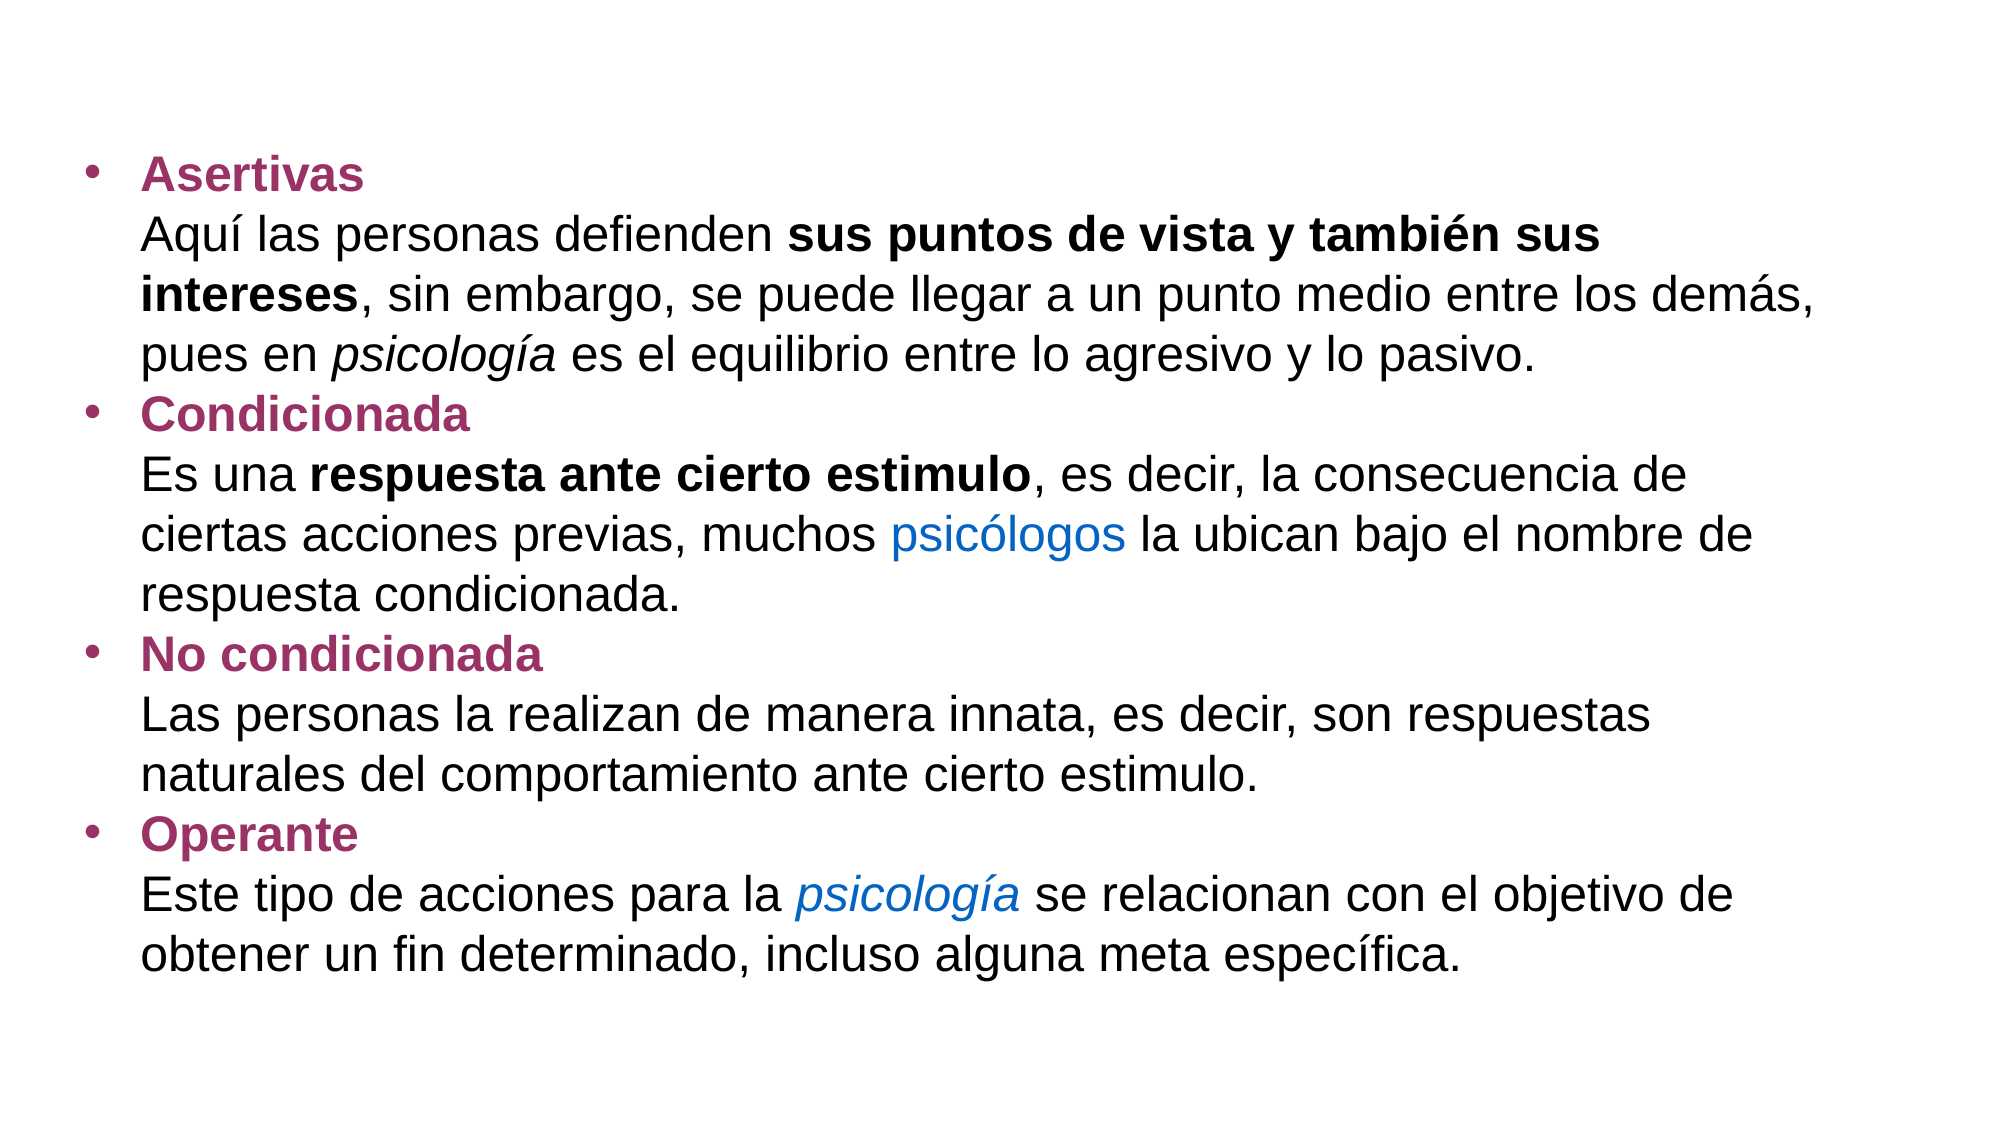

Asertivas
Aquí las personas defienden sus puntos de vista y también sus intereses, sin embargo, se puede llegar a un punto medio entre los demás, pues en psicología es el equilibrio entre lo agresivo y lo pasivo.
Condicionada
Es una respuesta ante cierto estimulo, es decir, la consecuencia de ciertas acciones previas, muchos psicólogos la ubican bajo el nombre de respuesta condicionada.
No condicionada
Las personas la realizan de manera innata, es decir, son respuestas naturales del comportamiento ante cierto estimulo.
Operante
Este tipo de acciones para la psicología se relacionan con el objetivo de obtener un fin determinado, incluso alguna meta específica.